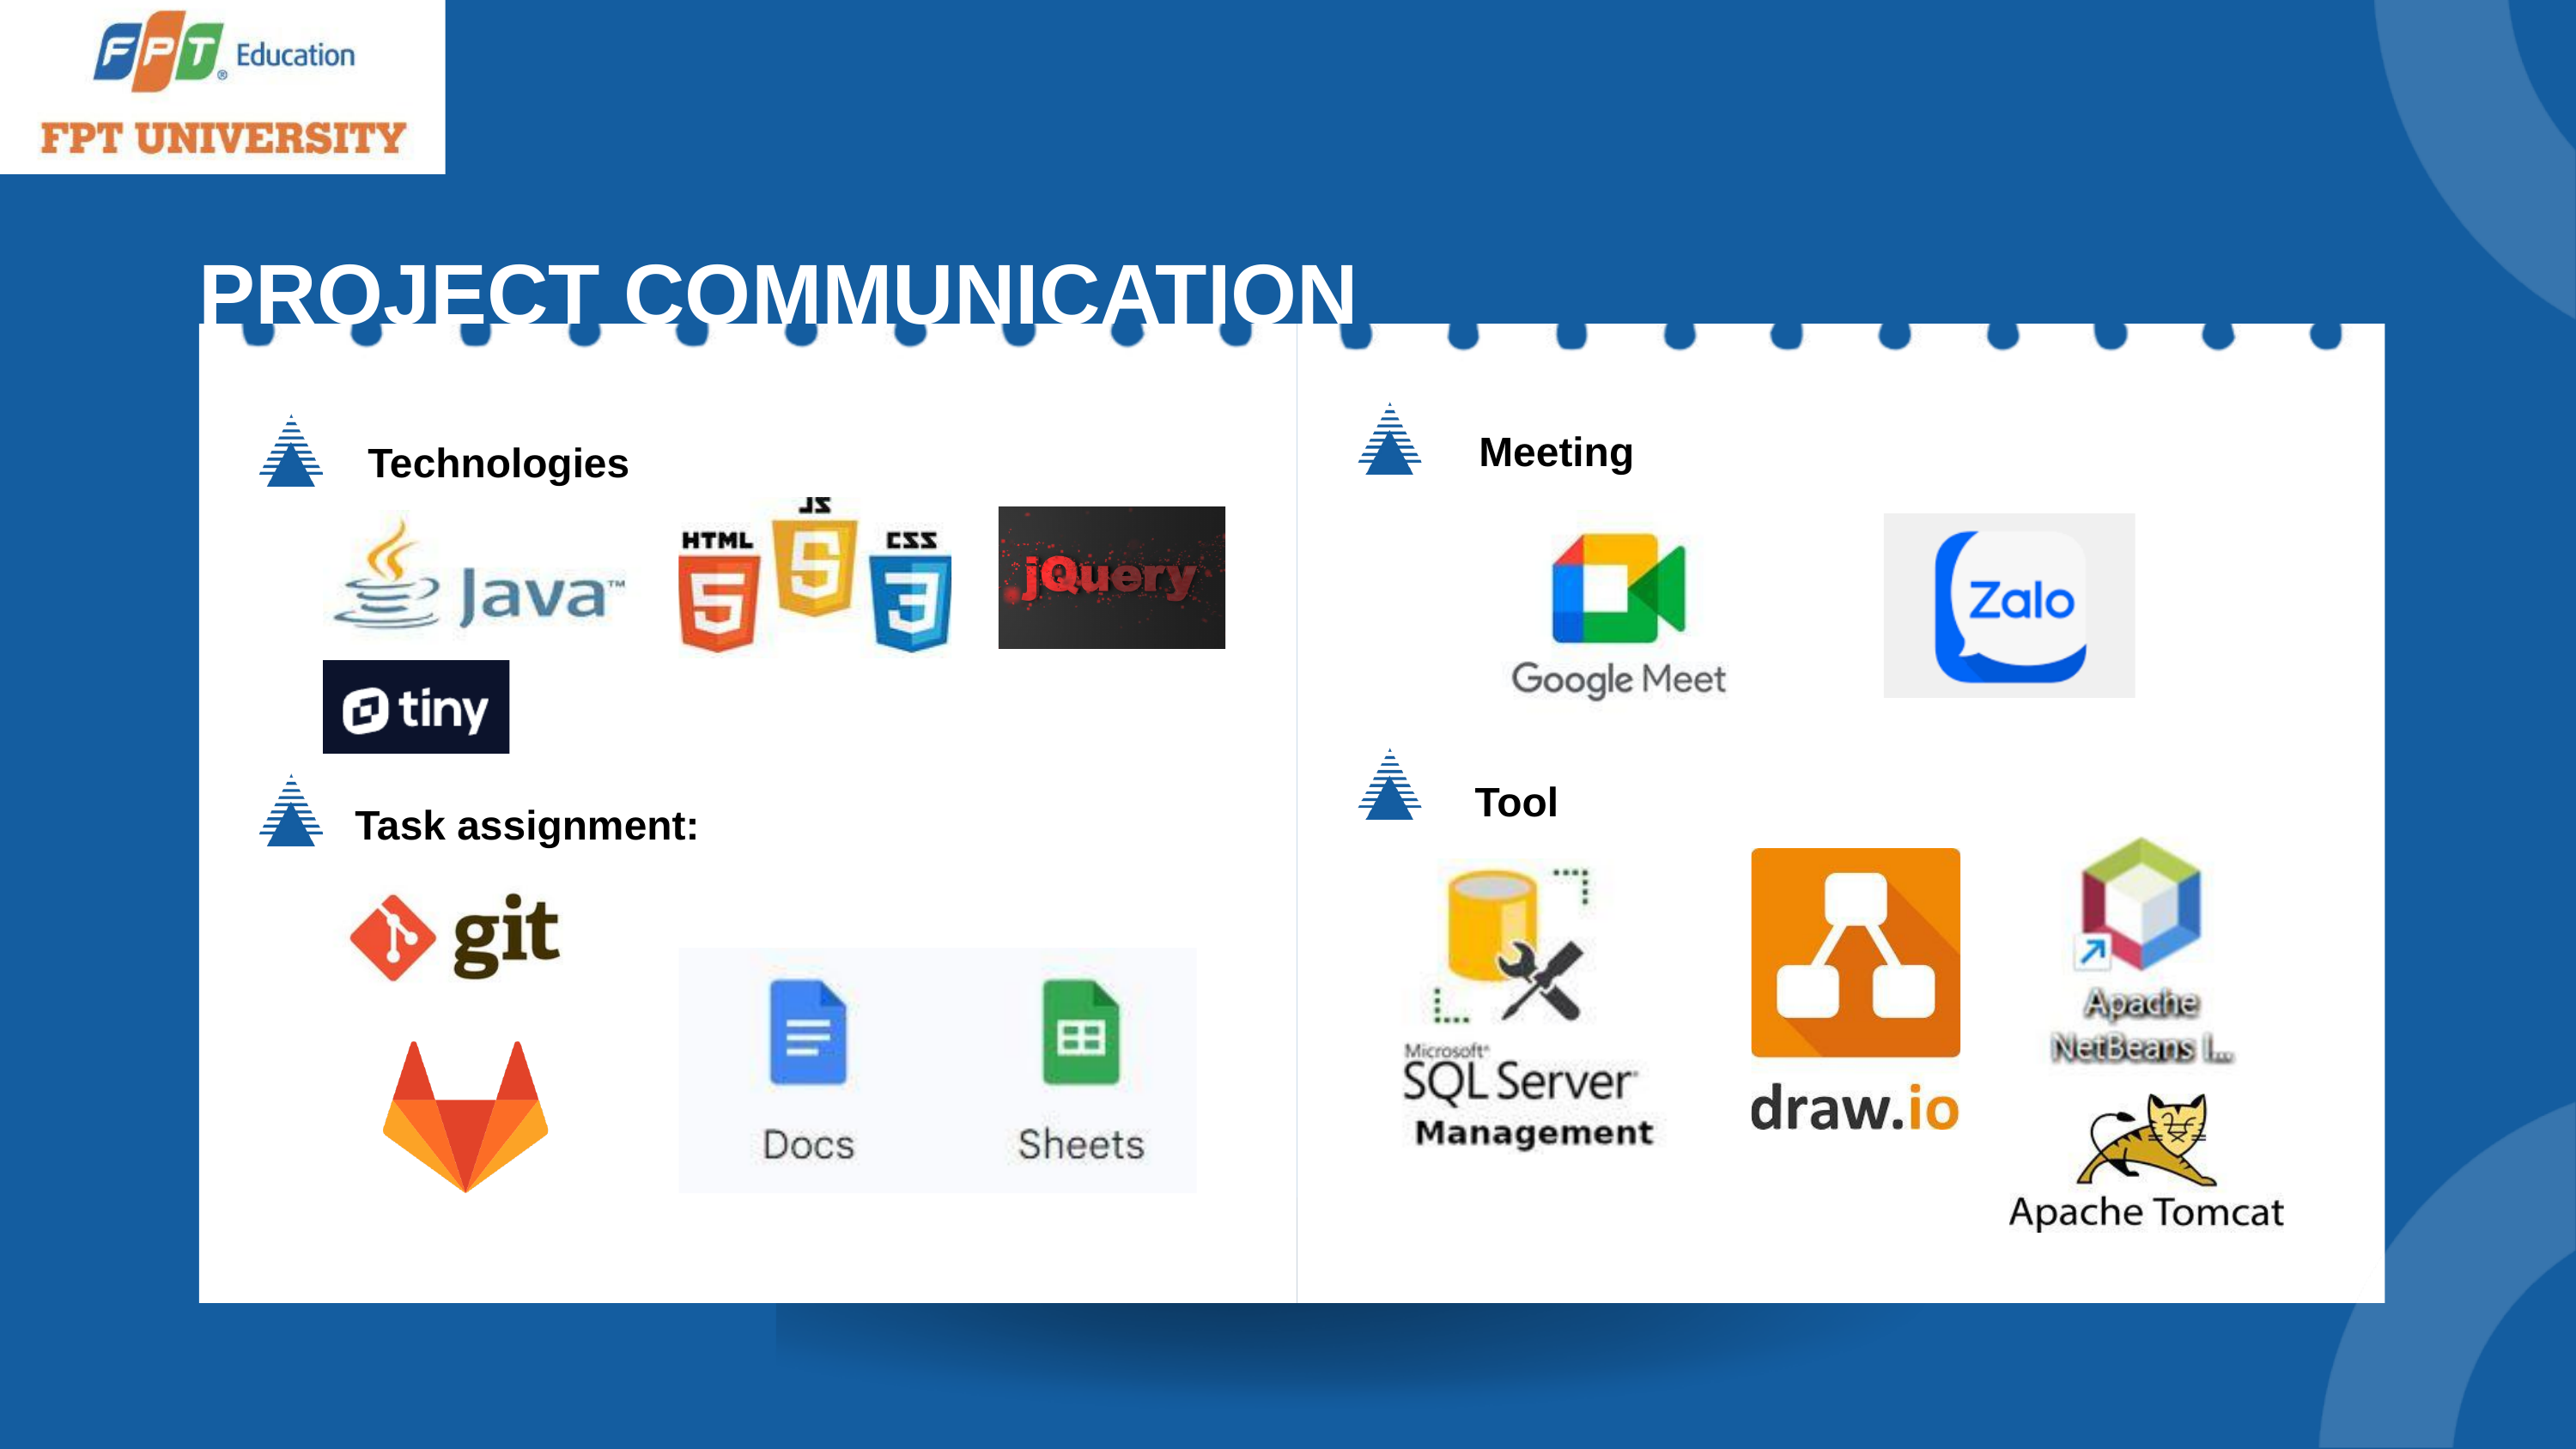

PROJECT COMMUNICATION

Meeting

Technologies

Tool

Task assignment: